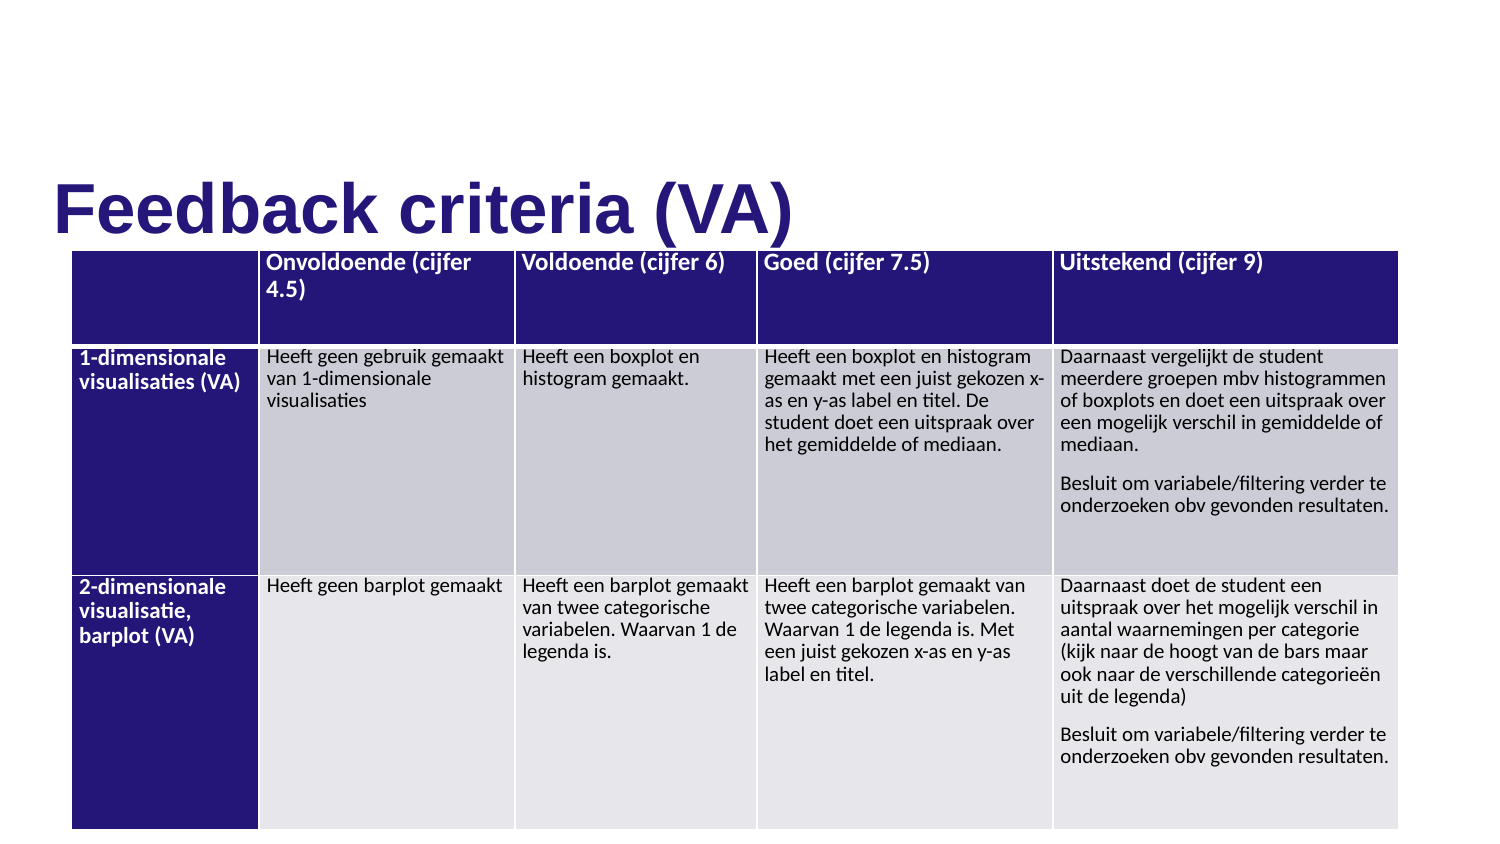

# Feedback criteria (VA)
|  | Onvoldoende (cijfer 4.5) | Voldoende (cijfer 6) | Goed (cijfer 7.5) | Uitstekend (cijfer 9) |
| --- | --- | --- | --- | --- |
| 1-dimensionale visualisaties (VA) | Heeft geen gebruik gemaakt van 1-dimensionale visualisaties | Heeft een boxplot en histogram gemaakt. | Heeft een boxplot en histogram gemaakt met een juist gekozen x-as en y-as label en titel. De student doet een uitspraak over het gemiddelde of mediaan. | Daarnaast vergelijkt de student meerdere groepen mbv histogrammen of boxplots en doet een uitspraak over een mogelijk verschil in gemiddelde of mediaan. Besluit om variabele/filtering verder te onderzoeken obv gevonden resultaten. |
| 2-dimensionale visualisatie, barplot (VA) | Heeft geen barplot gemaakt | Heeft een barplot gemaakt van twee categorische variabelen. Waarvan 1 de legenda is. | Heeft een barplot gemaakt van twee categorische variabelen. Waarvan 1 de legenda is. Met een juist gekozen x-as en y-as label en titel. | Daarnaast doet de student een uitspraak over het mogelijk verschil in aantal waarnemingen per categorie (kijk naar de hoogt van de bars maar ook naar de verschillende categorieën uit de legenda) Besluit om variabele/filtering verder te onderzoeken obv gevonden resultaten. |
15